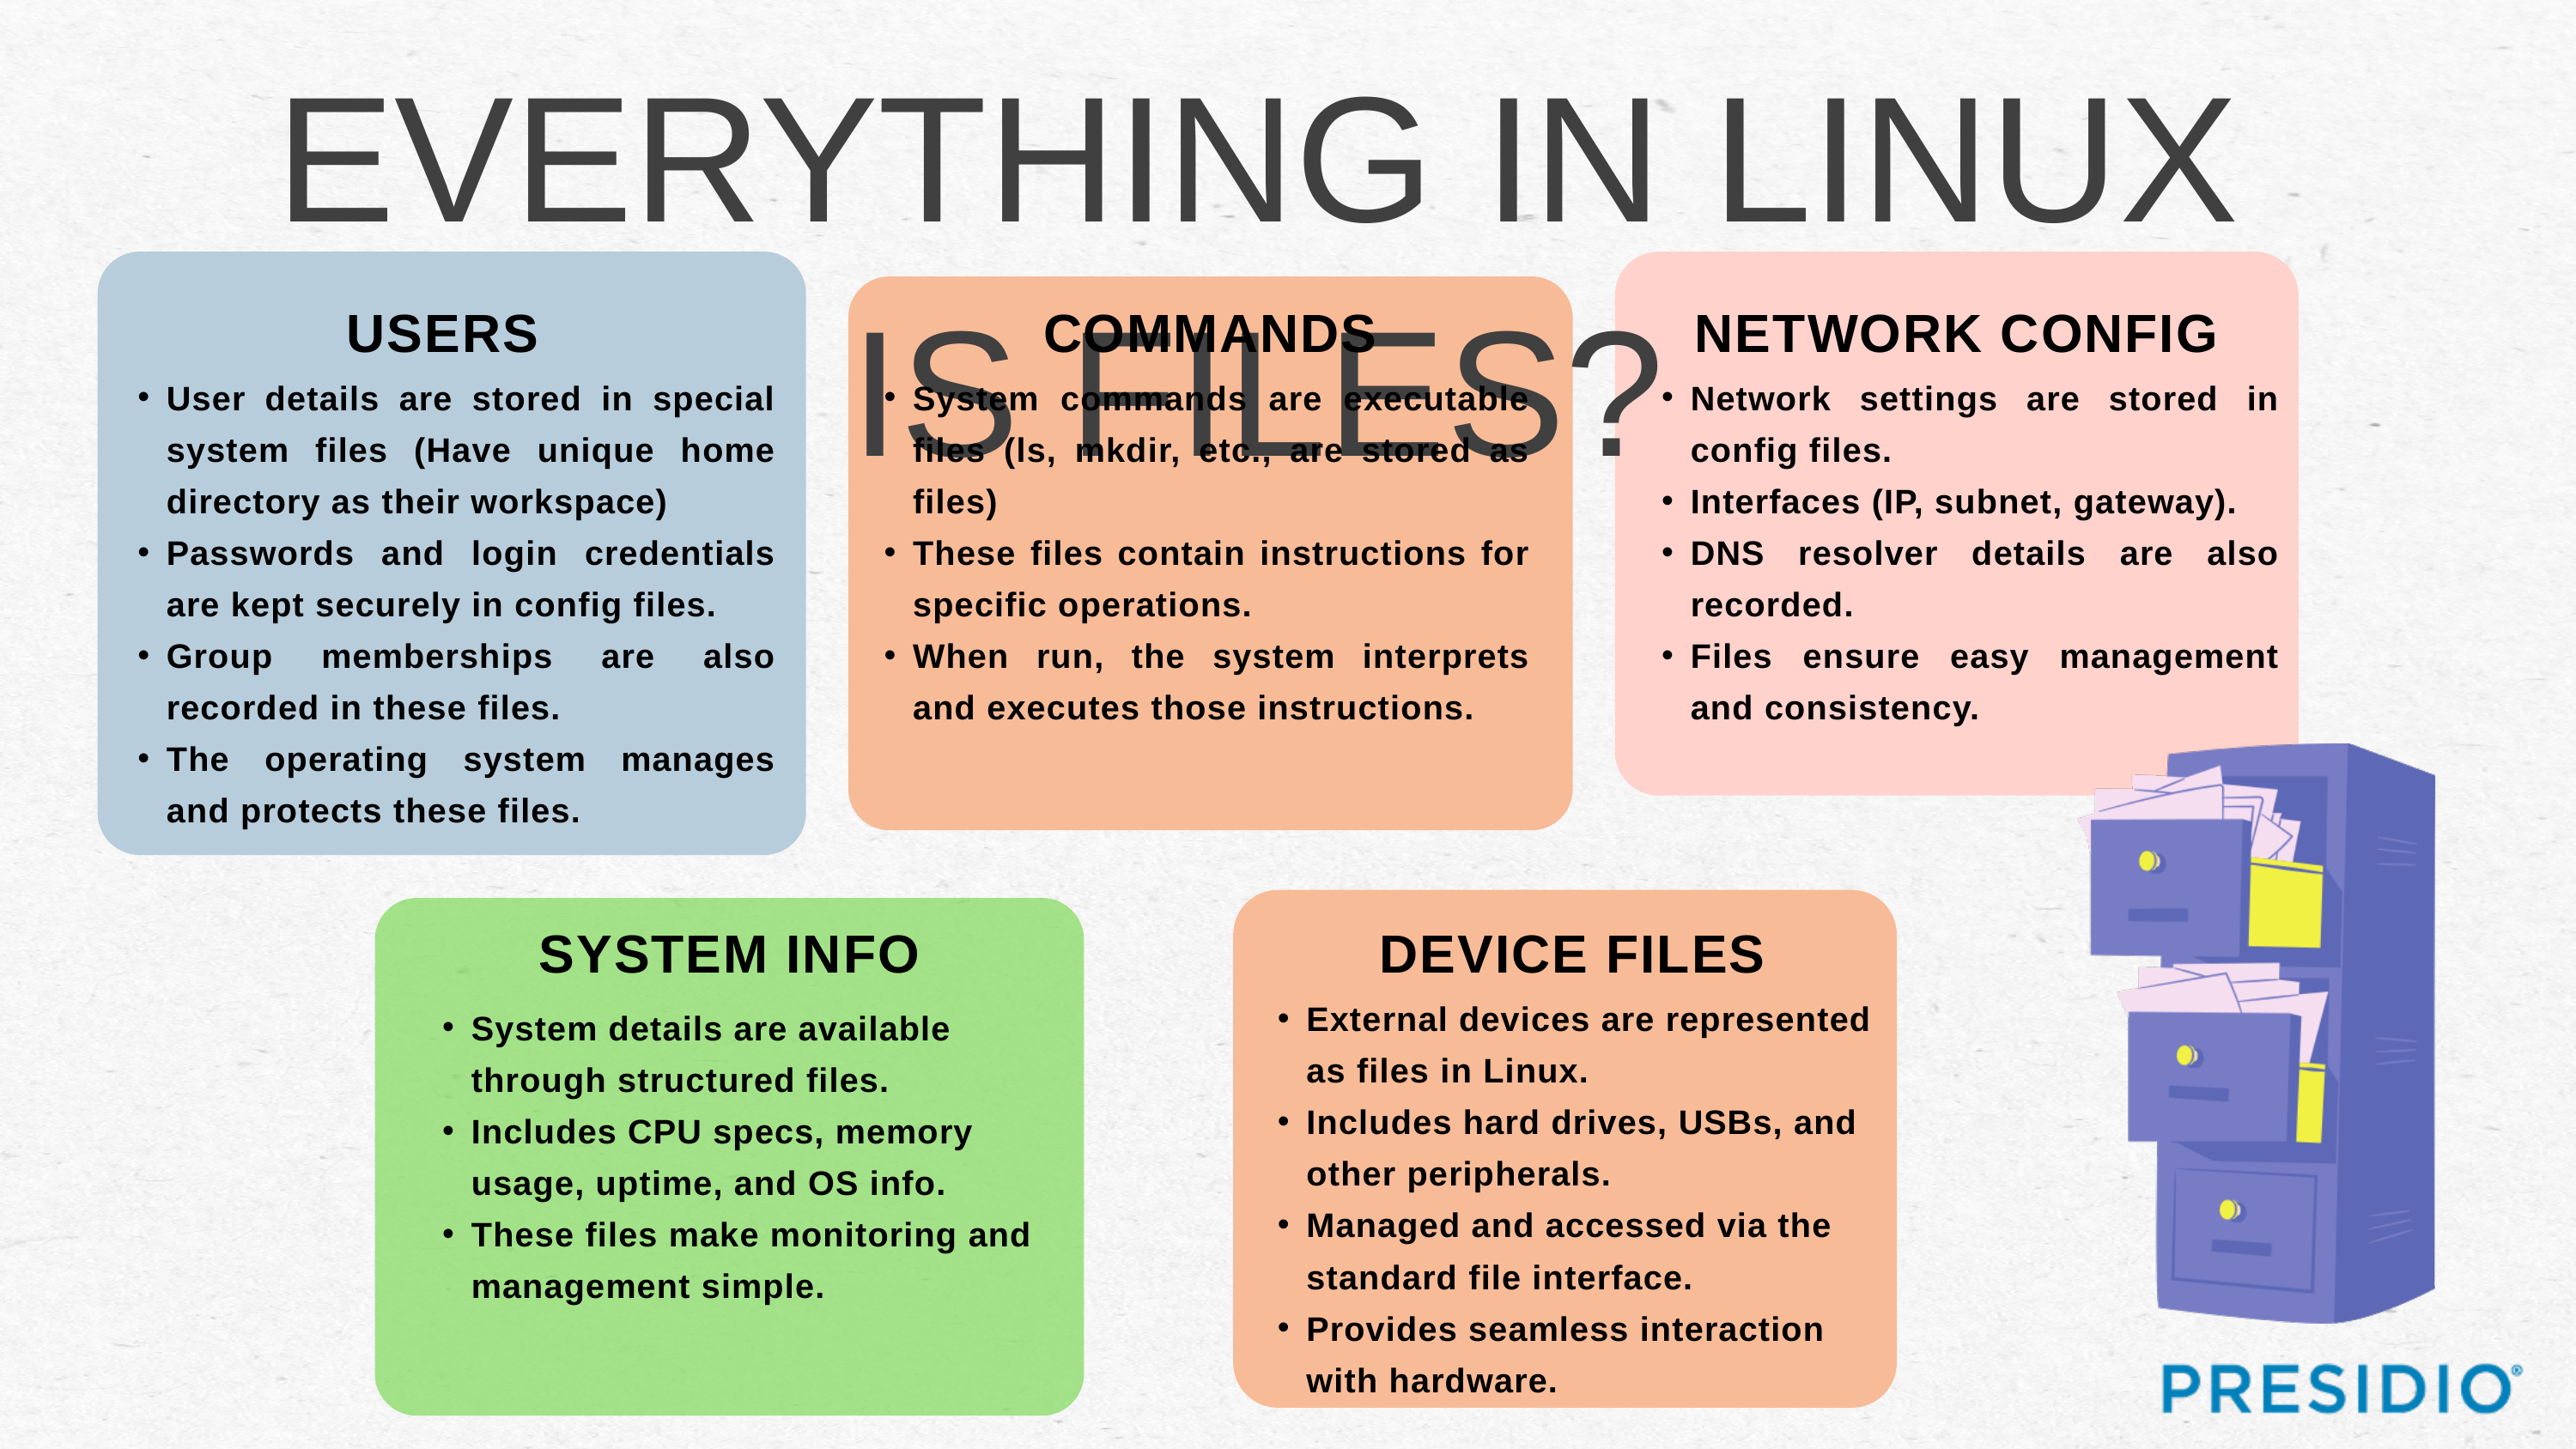

EVERYTHING IN LINUX IS FILES?

USERS
COMMANDS
NETWORK CONFIG
User details are stored in special system files (Have unique home directory as their workspace)
Passwords and login credentials are kept securely in config files.
Group memberships are also recorded in these files.
The operating system manages and protects these files.

System commands are executable files (ls, mkdir, etc., are stored as files)
These files contain instructions for specific operations.
When run, the system interprets and executes those instructions.

Network settings are stored in config files.
Interfaces (IP, subnet, gateway).
DNS resolver details are also recorded.
Files ensure easy management and consistency.

SYSTEM INFO
DEVICE FILES
External devices are represented as files in Linux.
Includes hard drives, USBs, and other peripherals.
Managed and accessed via the standard file interface.
Provides seamless interaction with hardware.

System details are available through structured files.
Includes CPU specs, memory usage, uptime, and OS info.
These files make monitoring and management simple.